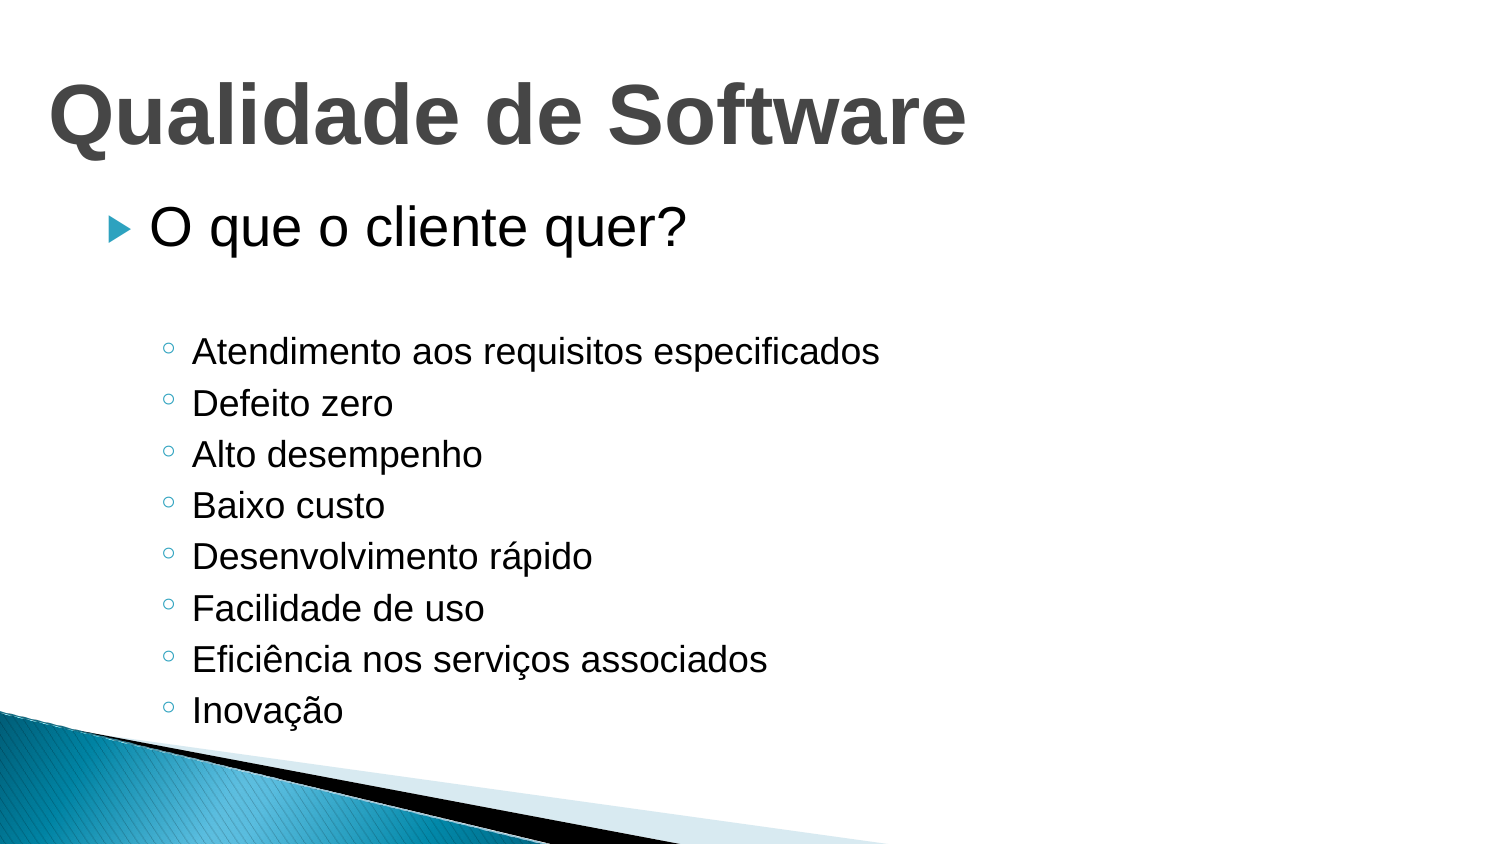

# Qualidade de Software
O que o cliente quer?

Atendimento aos requisitos especificados
Defeito zero
Alto desempenho
Baixo custo
Desenvolvimento rápido
Facilidade de uso
Eficiência nos serviços associados
Inovação